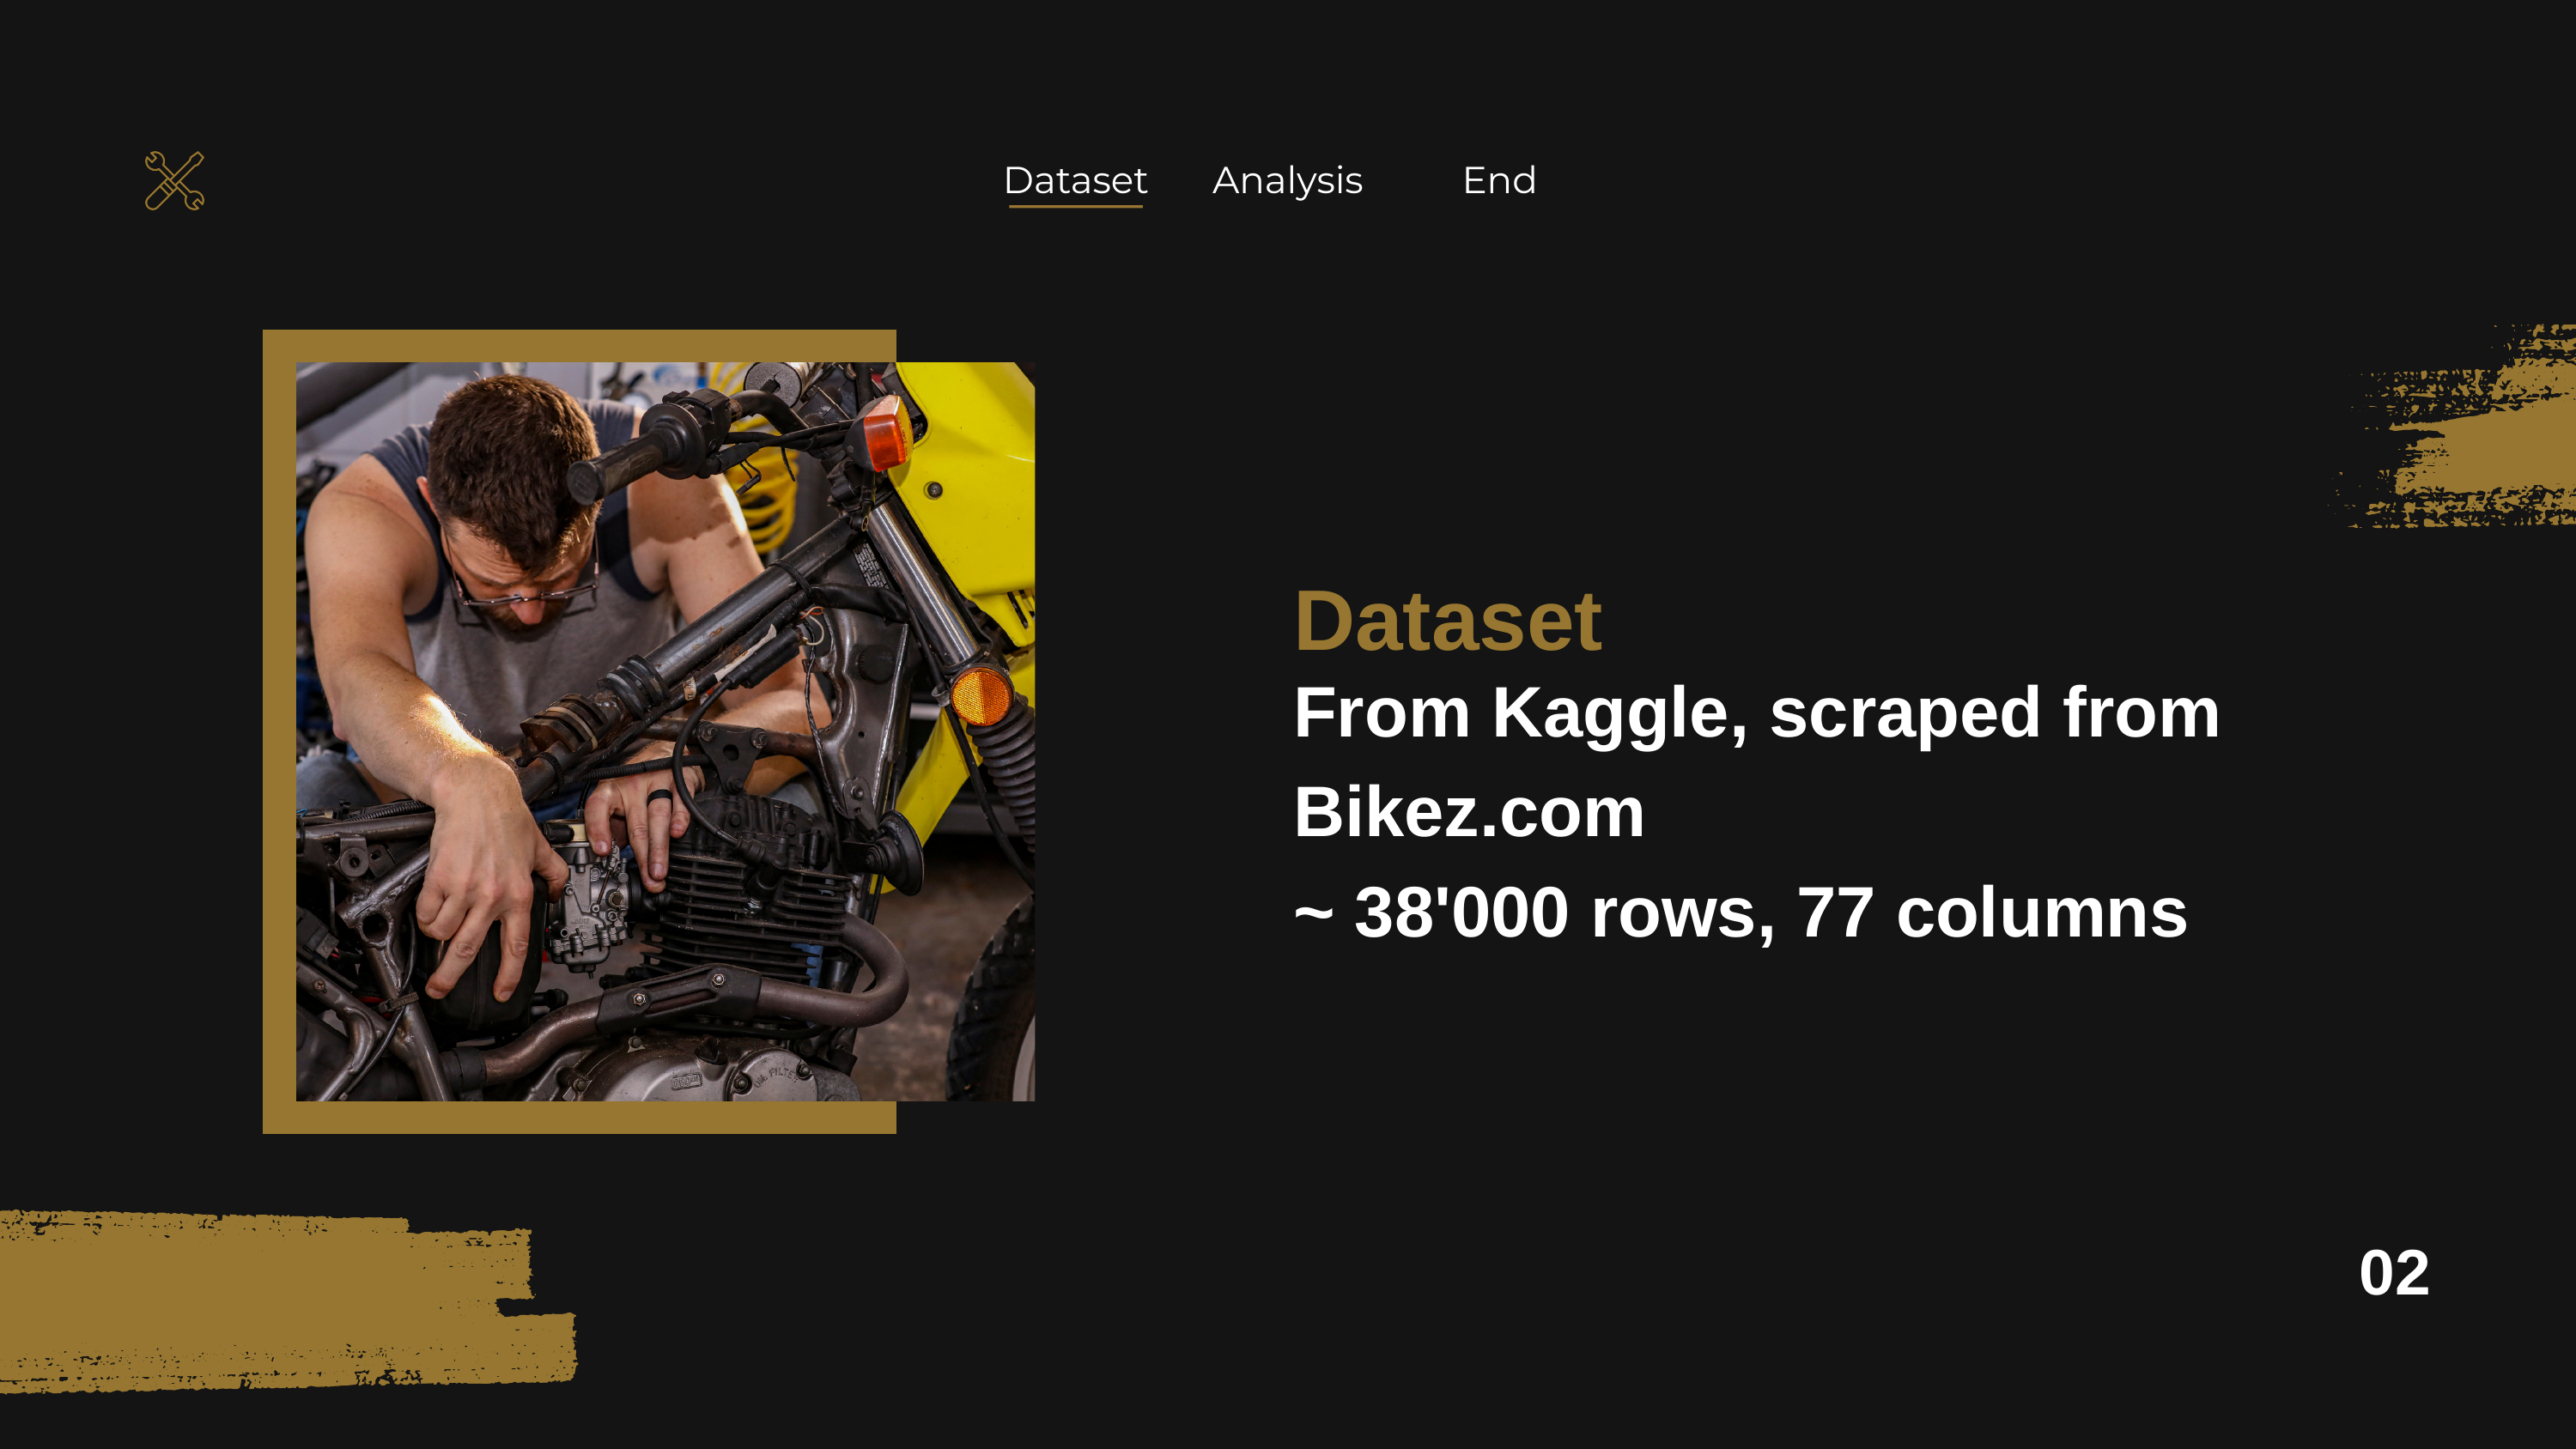

Dataset
Analysis
End

Dataset
From Kaggle, scraped from Bikez.com
~ 38'000 rows, 77 columns

02